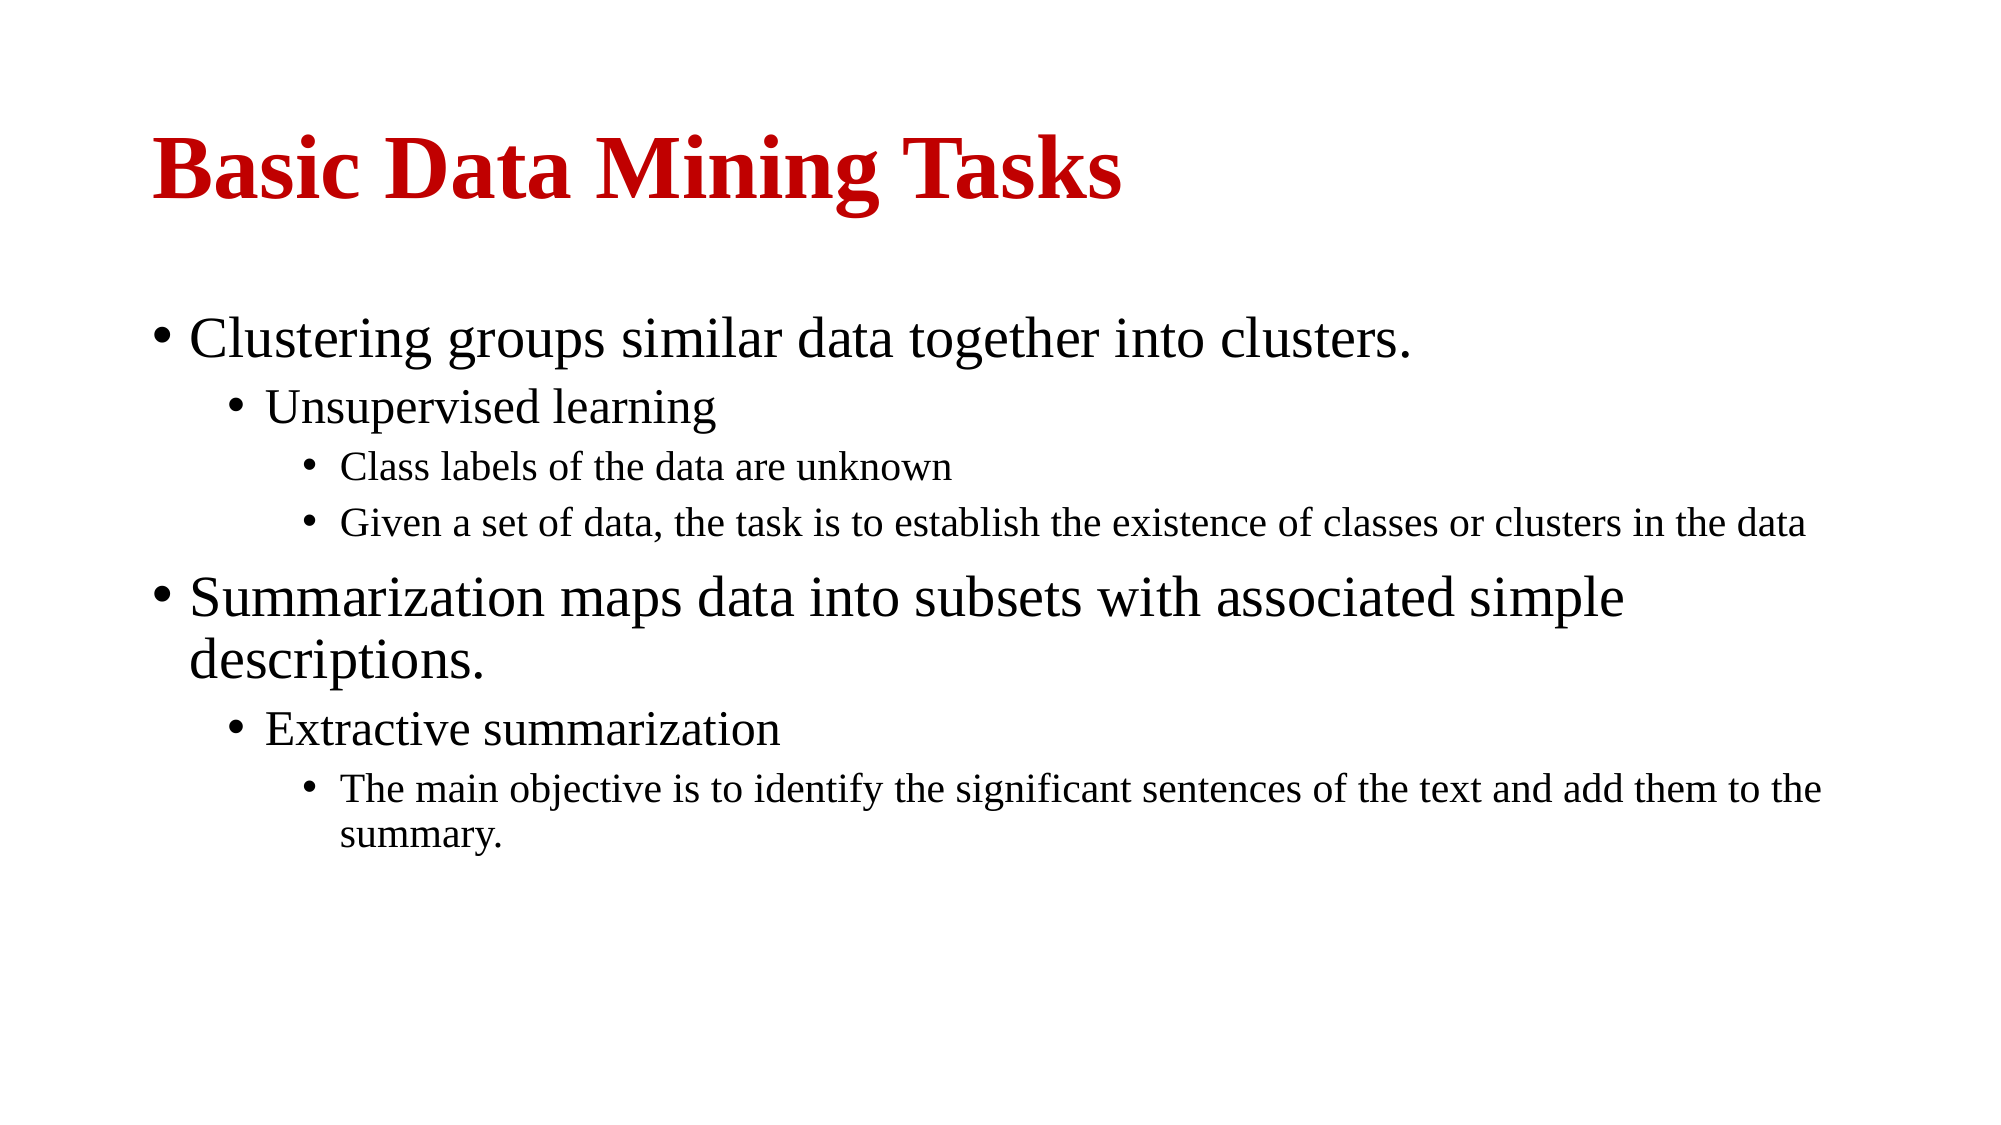

# Basic Data Mining Tasks
Clustering groups similar data together into clusters.
Unsupervised learning
Class labels of the data are unknown
Given a set of data, the task is to establish the existence of classes or clusters in the data
Summarization maps data into subsets with associated simple descriptions.
Extractive summarization
The main objective is to identify the significant sentences of the text and add them to the summary.